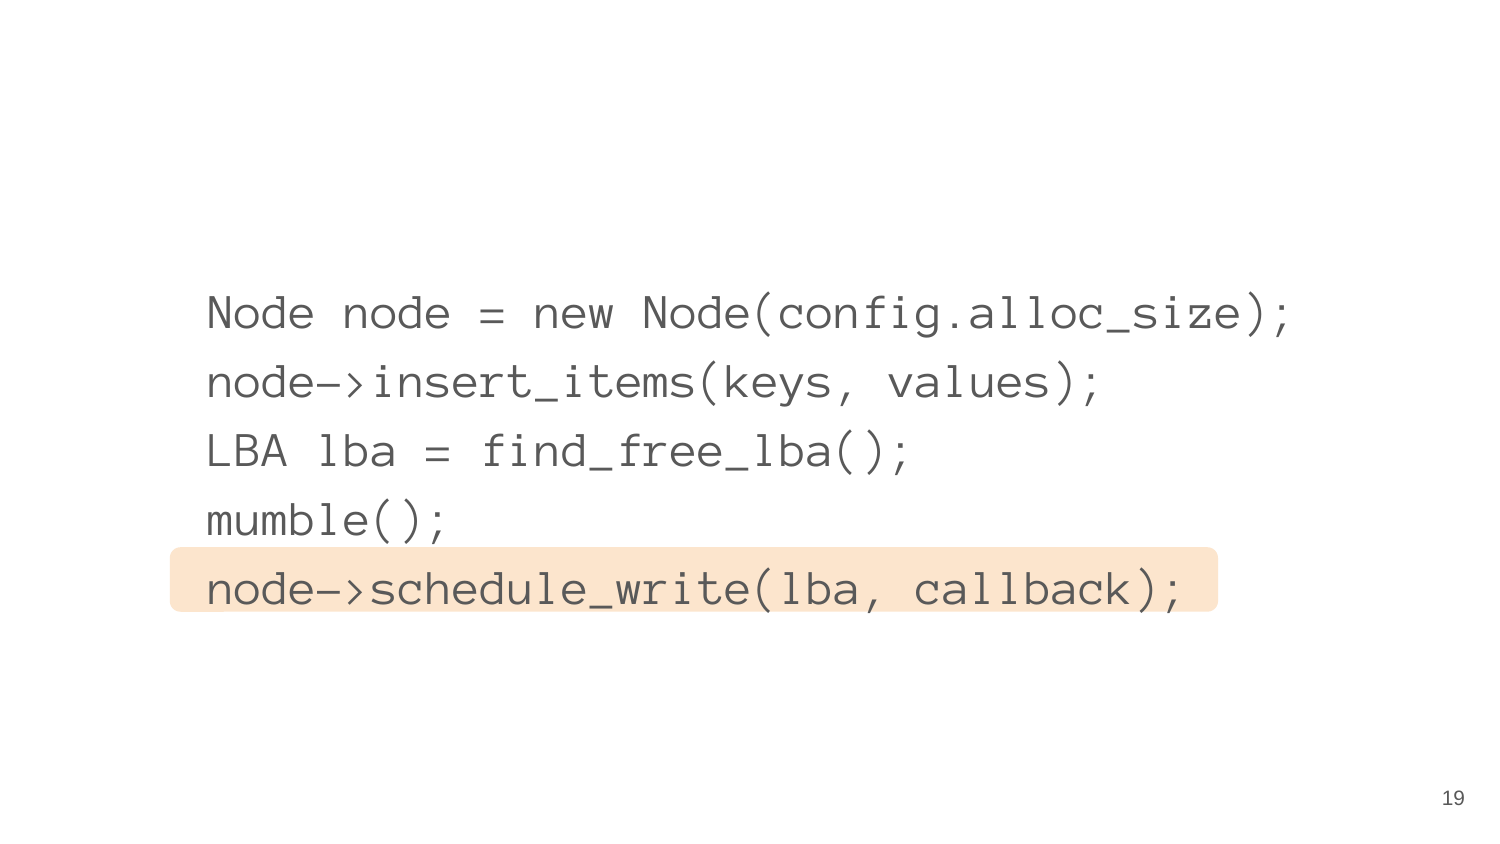

Node node = new Node(config.alloc_size);
node->insert_items(keys, values);
LBA lba = find_free_lba();
mumble();
node->schedule_write(lba, callback);

19